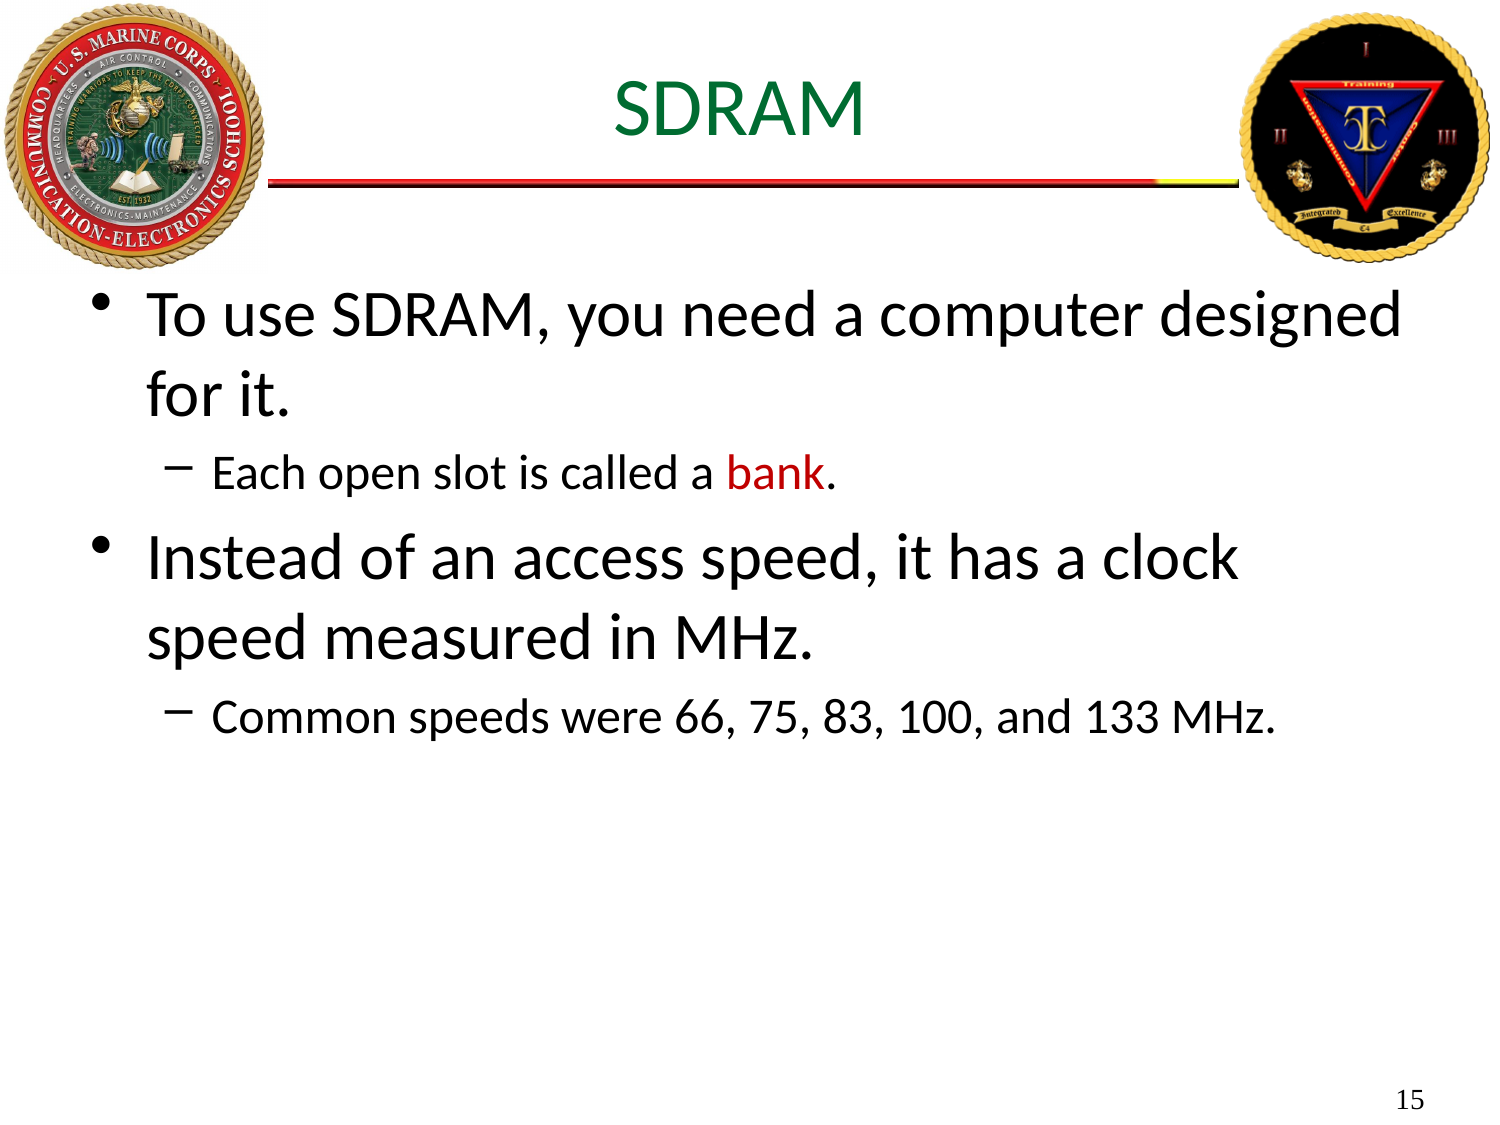

# SDRAM
To use SDRAM, you need a computer designed for it.
Each open slot is called a bank.
Instead of an access speed, it has a clock speed measured in MHz.
Common speeds were 66, 75, 83, 100, and 133 MHz.